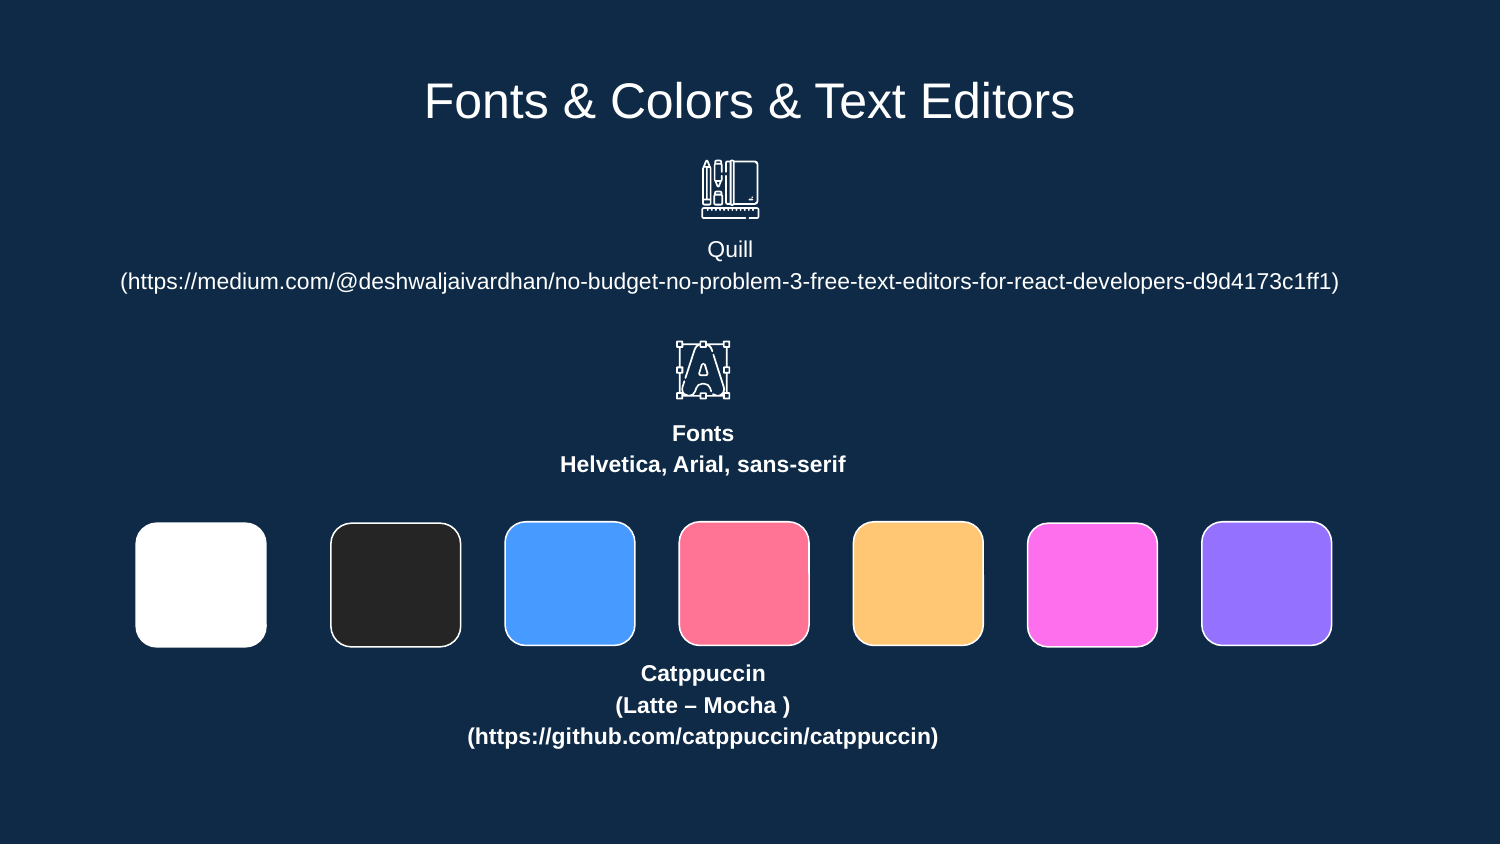

# Fonts & Colors & Text Editors

Quill
(https://medium.com/@deshwaljaivardhan/no-budget-no-problem-3-free-text-editors-for-react-developers-d9d4173c1ff1)

Fonts
Helvetica, Arial, sans-serif

Catppuccin
(Latte – Mocha )
(https://github.com/catppuccin/catppuccin)